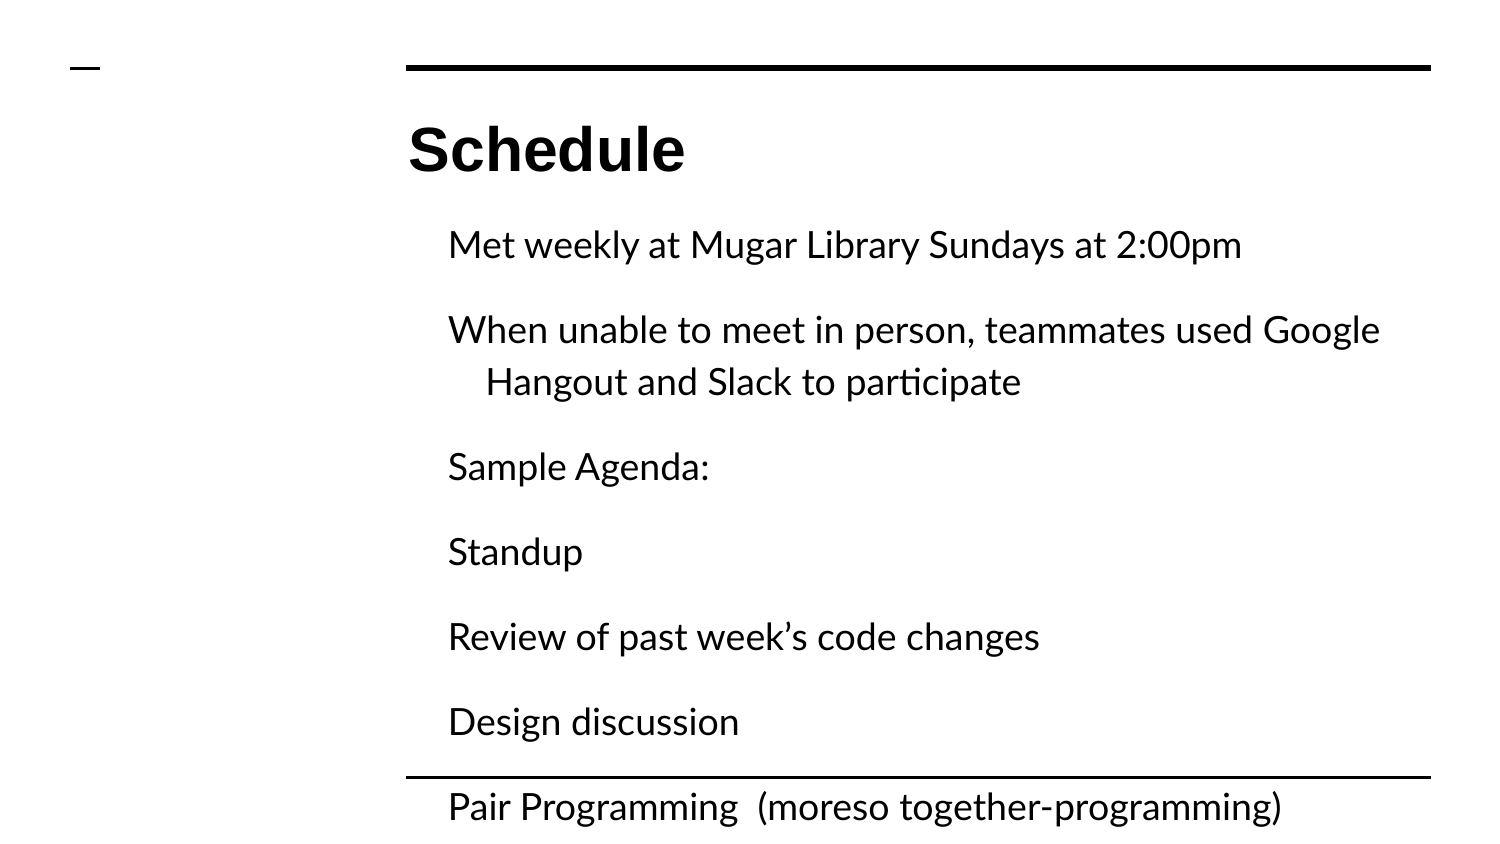

# Schedule

Met weekly at Mugar Library Sundays at 2:00pm
When unable to meet in person, teammates used Google Hangout and Slack to participate
Sample Agenda:
Standup
Review of past week’s code changes
Design discussion
Pair Programming  (moreso together-programming)